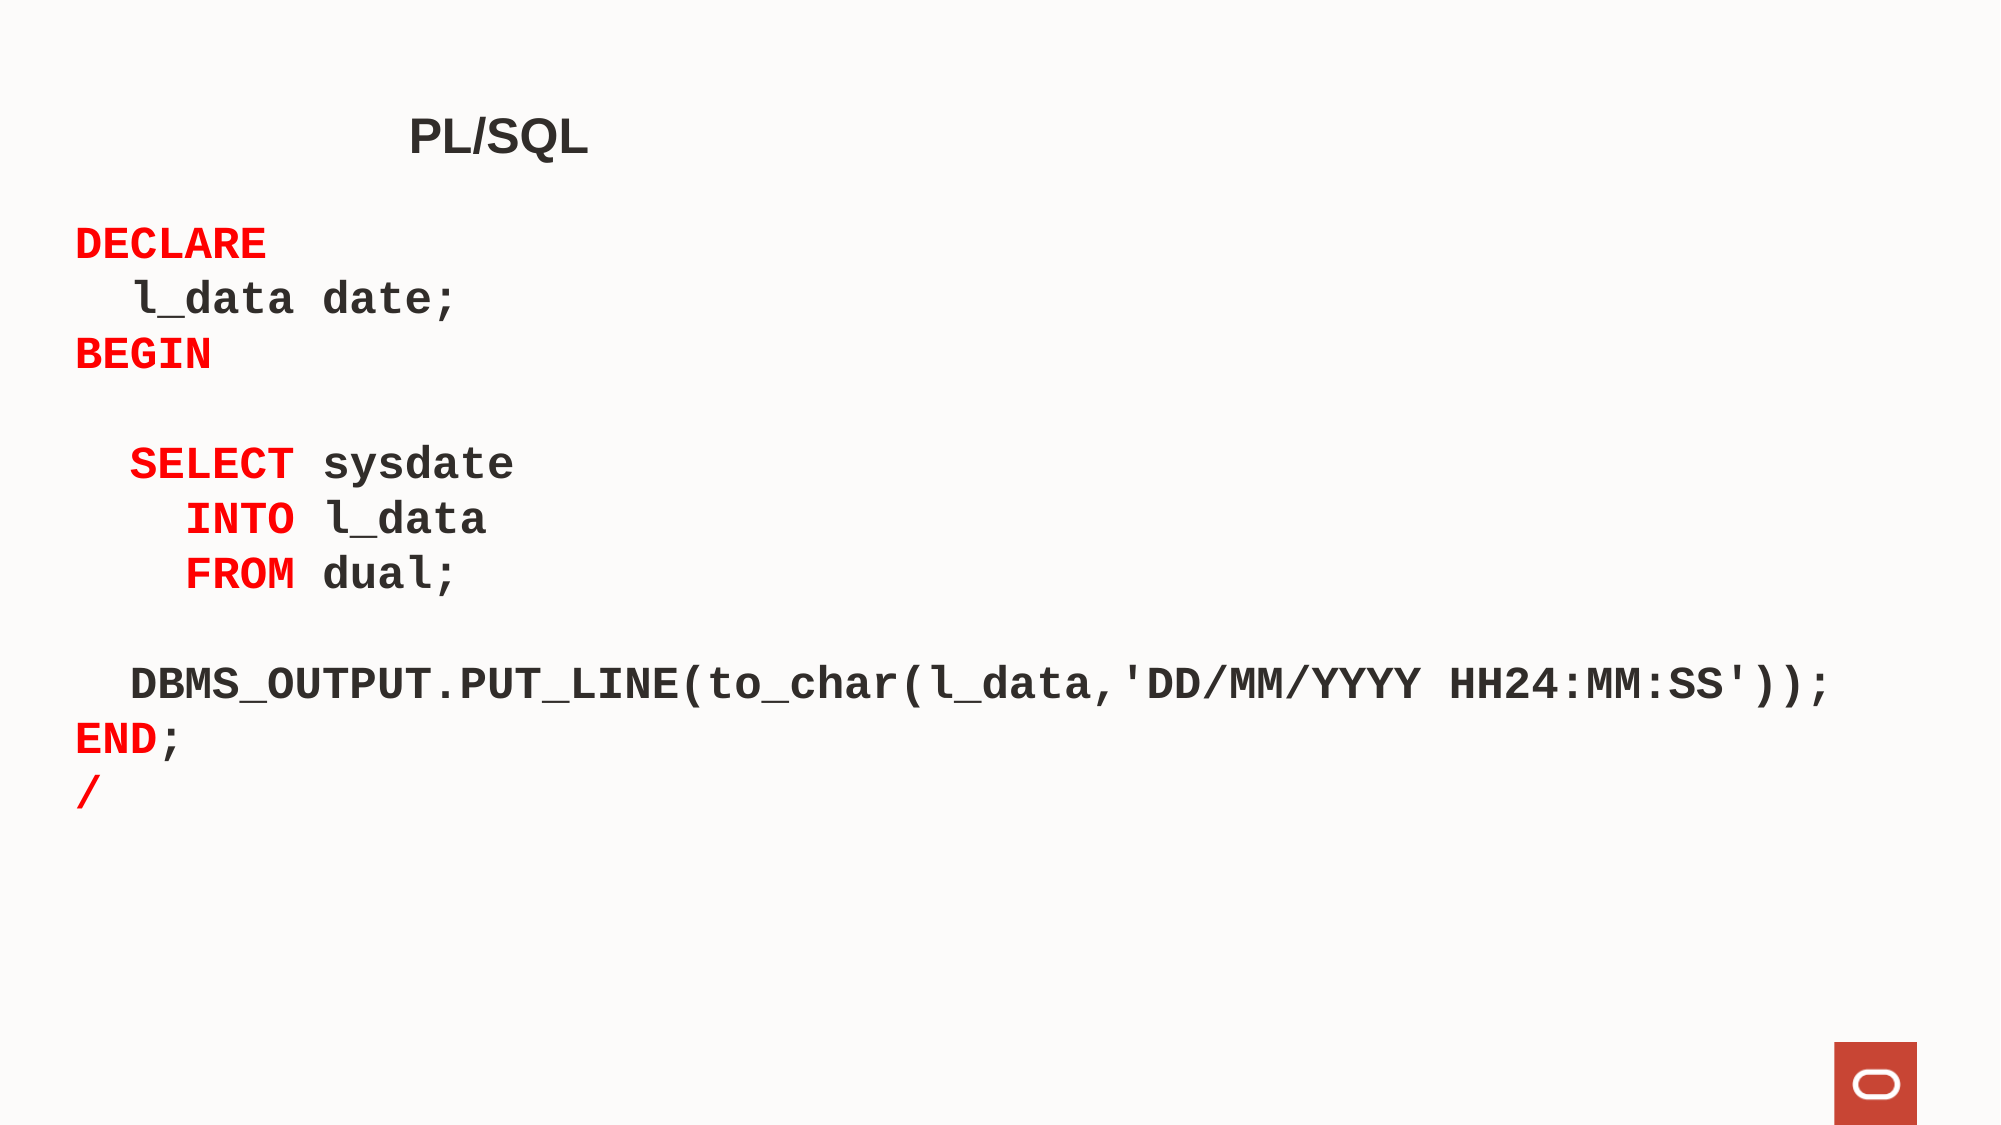

# PL/SQL
DECLARE
  l_data date;
BEGIN

  SELECT sysdate
    INTO l_data
    FROM dual;

  DBMS_OUTPUT.PUT_LINE(to_char(l_data,'DD/MM/YYYY HH24:MM:SS'));
END;
/